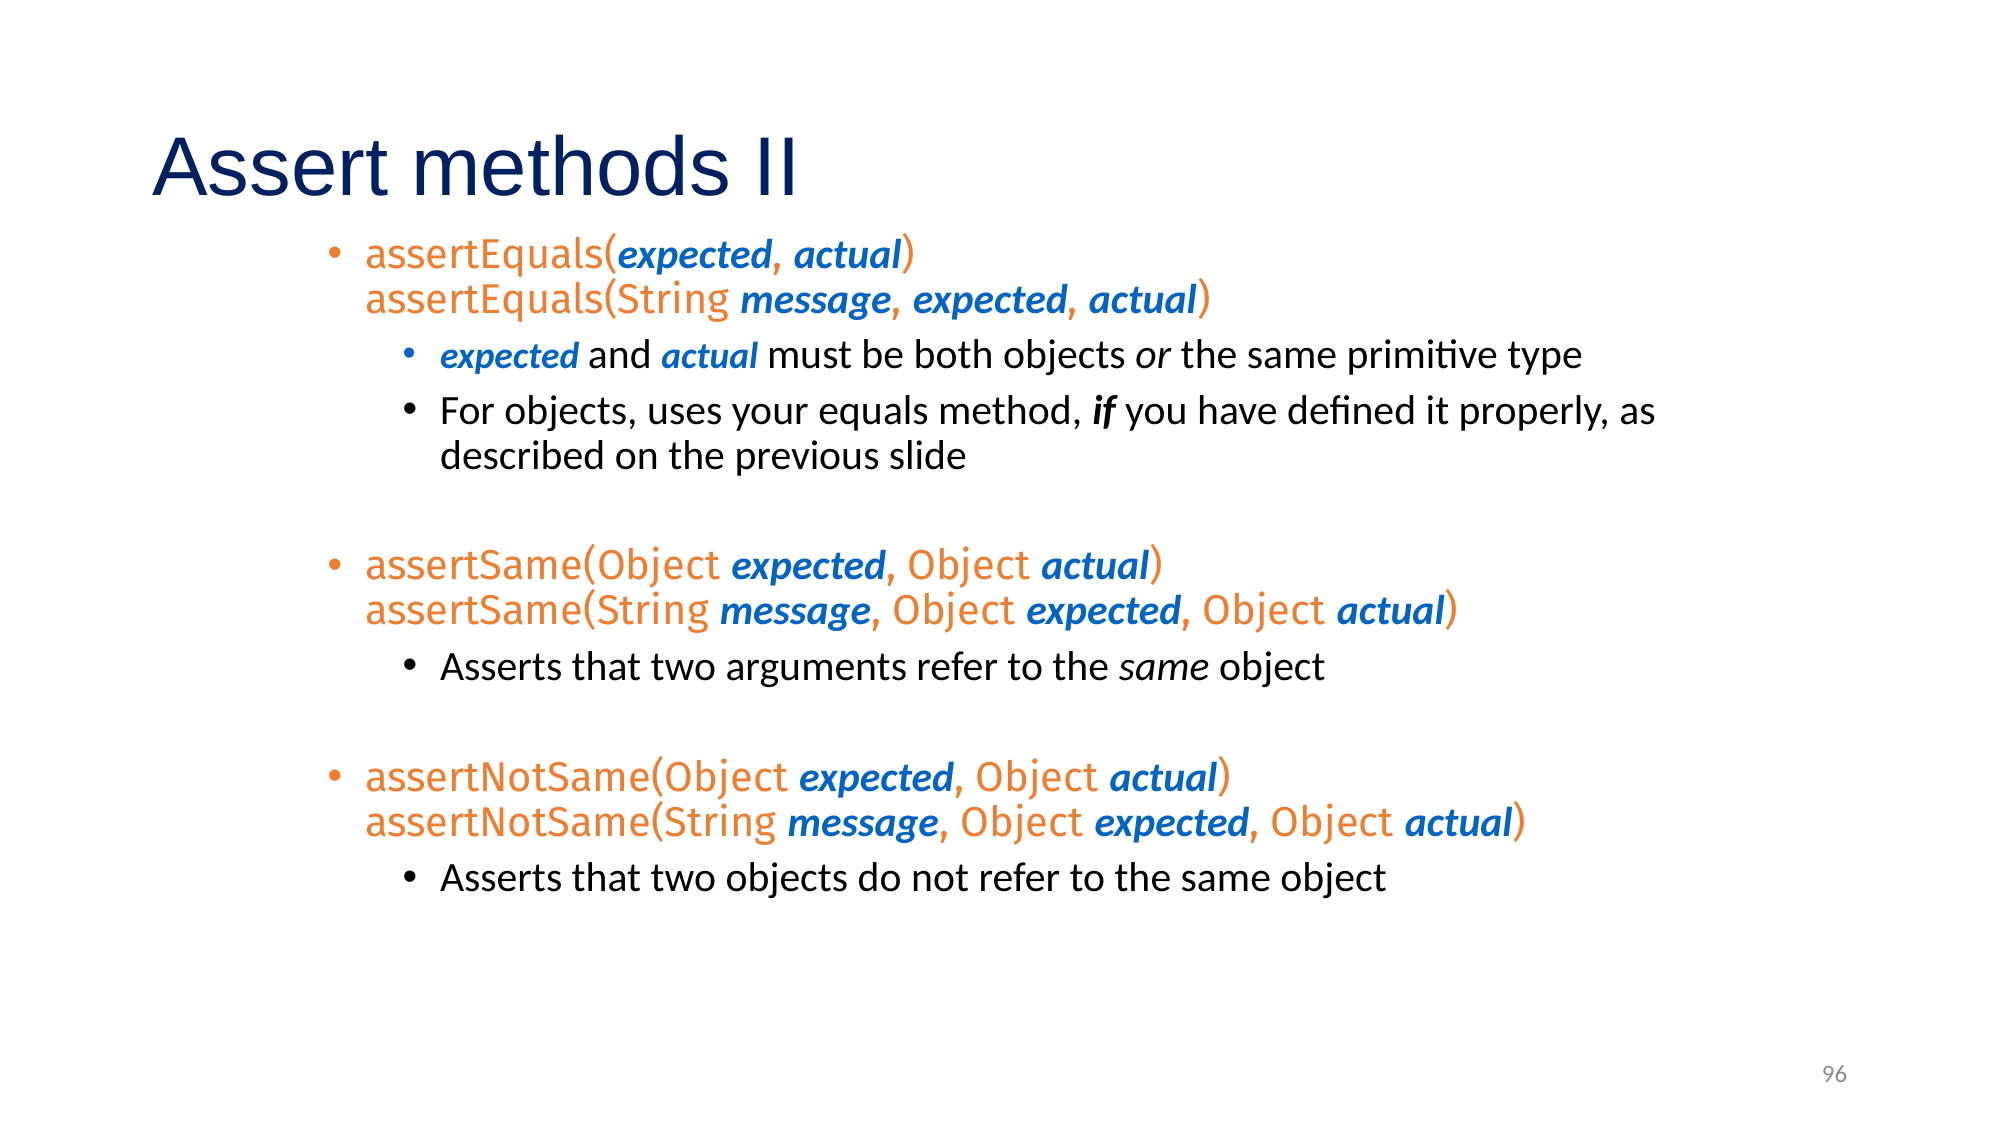

# Assert methods II
assertEquals(expected, actual)
assertEquals(String message, expected, actual)
expected and actual must be both objects or the same primitive type
For objects, uses your equals method, if you have defined it properly, as described on the previous slide
assertSame(Object expected, Object actual)
assertSame(String message, Object expected, Object actual)
Asserts that two arguments refer to the same object
assertNotSame(Object expected, Object actual)
assertNotSame(String message, Object expected, Object actual)
Asserts that two objects do not refer to the same object
96